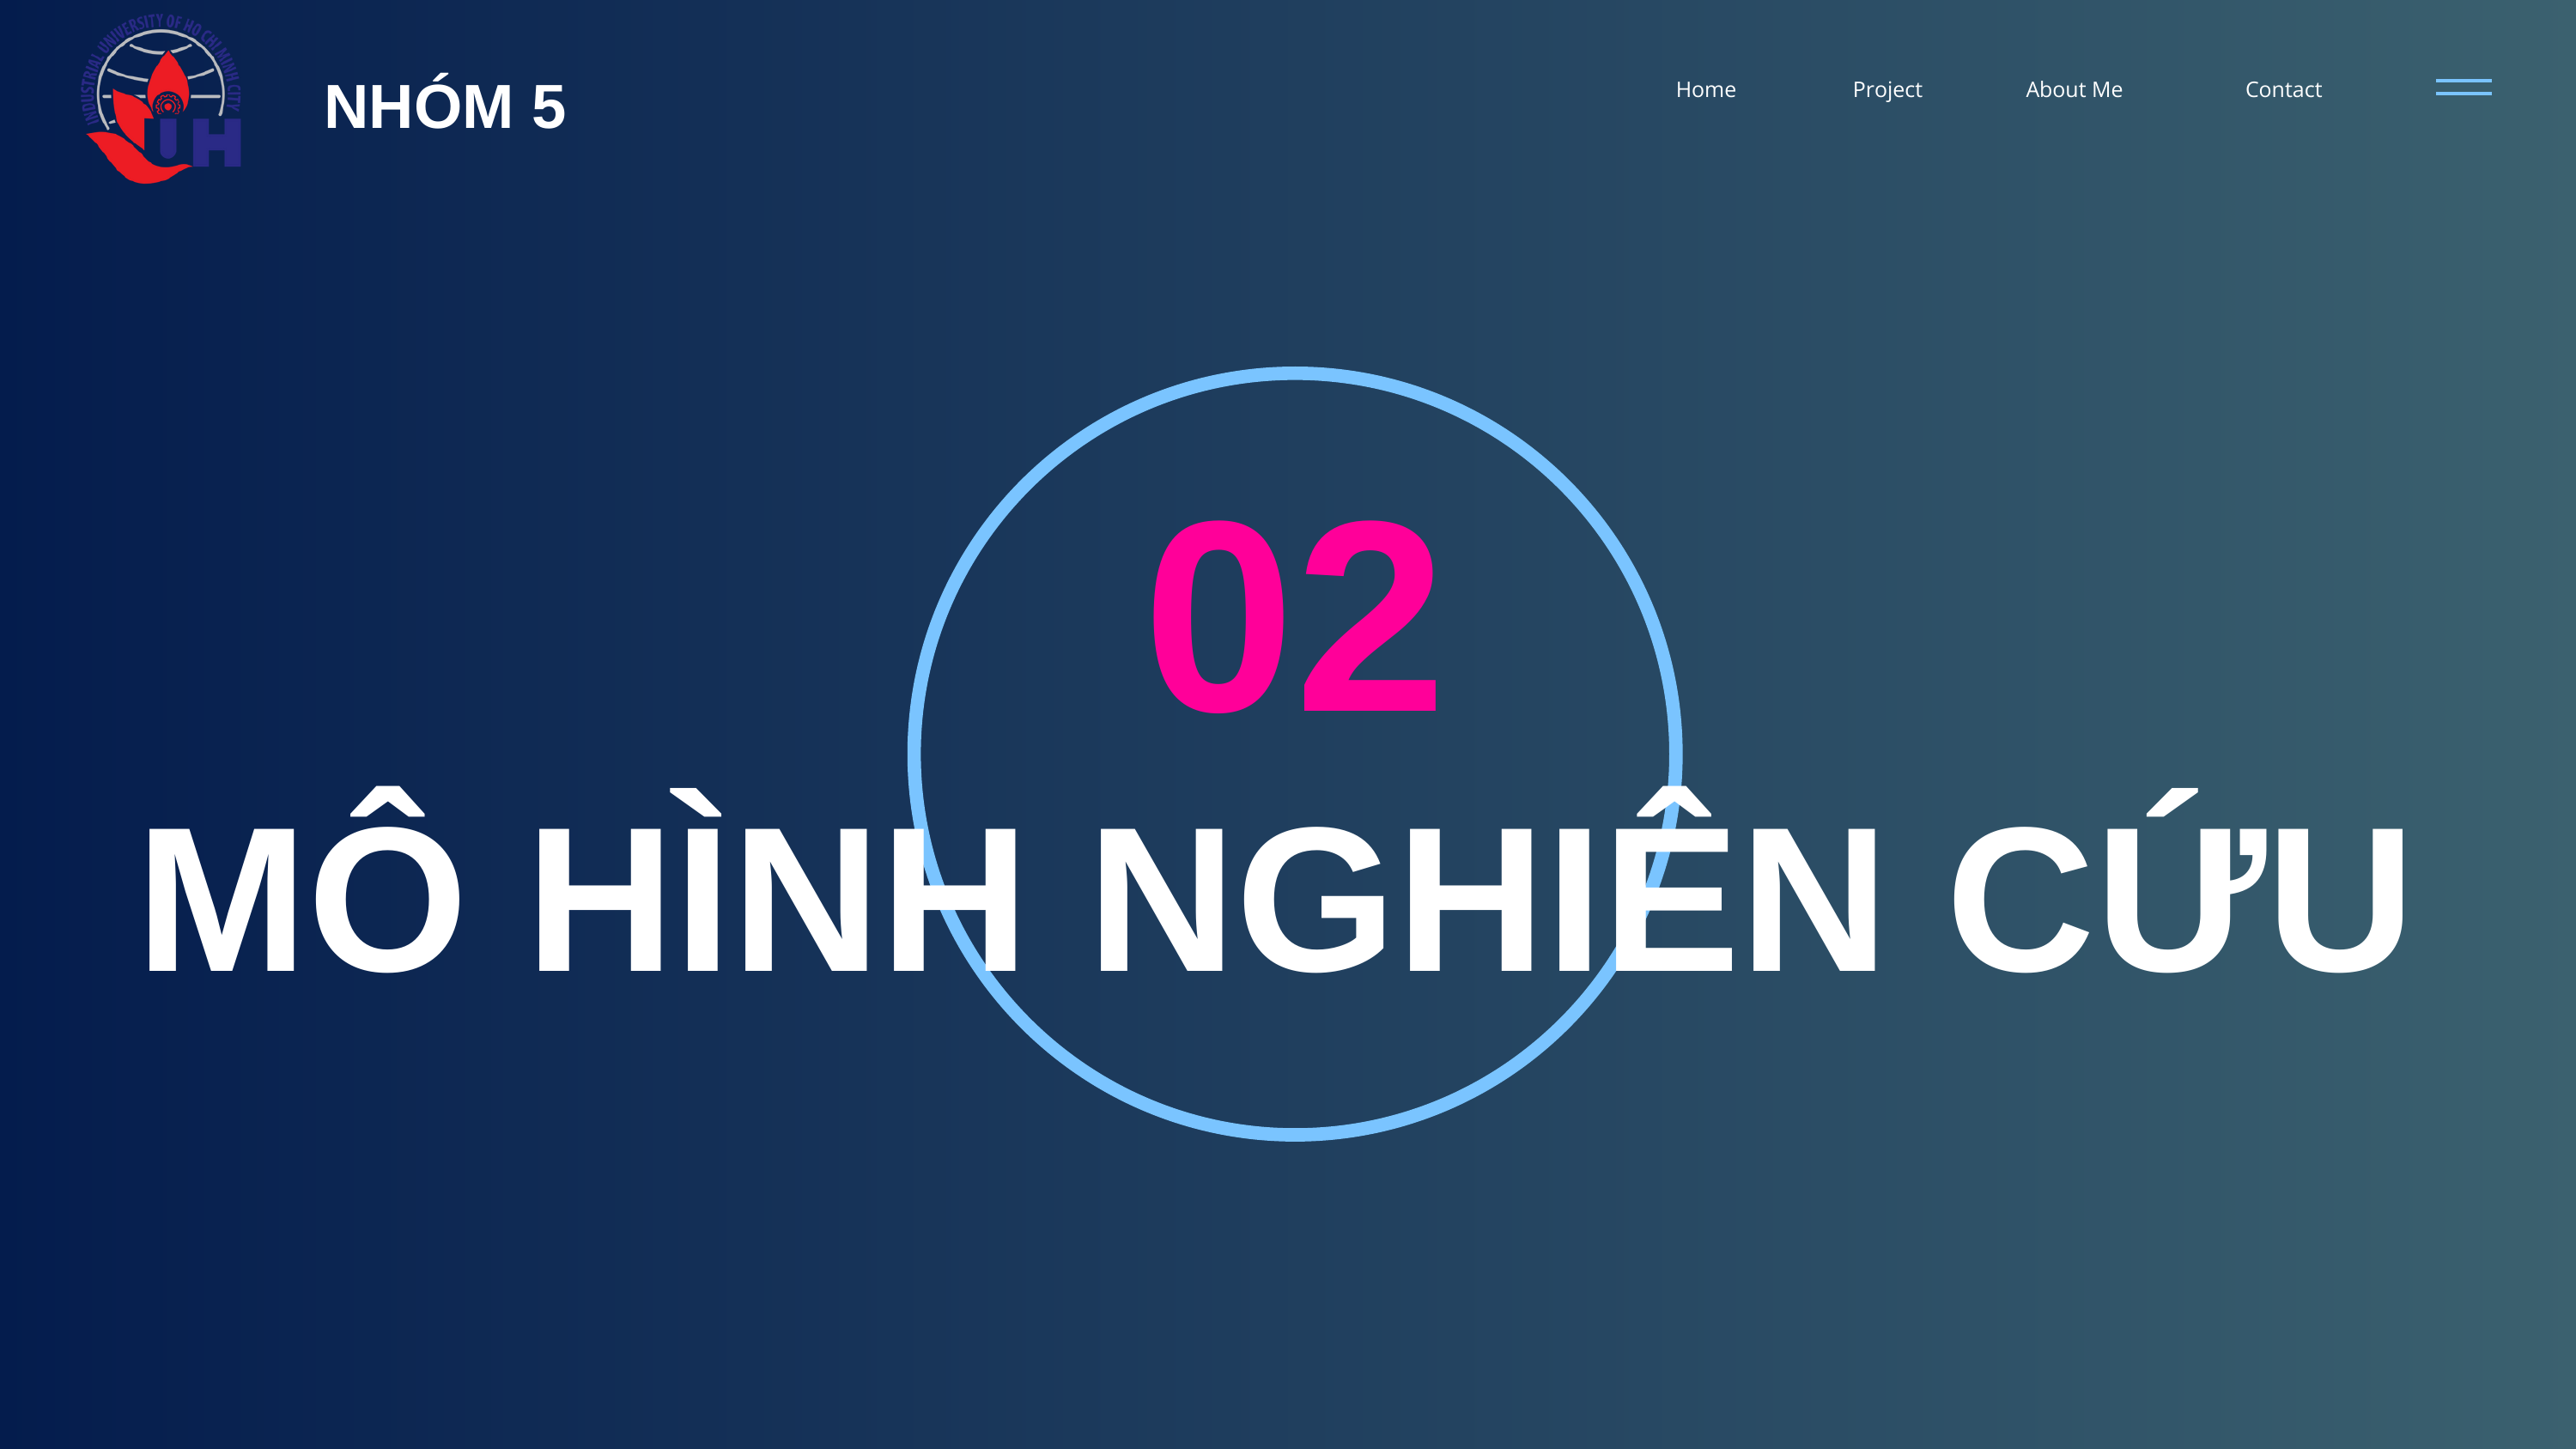

NHÓM 5
Home
Project
About Me
Contact

02
MÔ HÌNH NGHIÊN CỨU